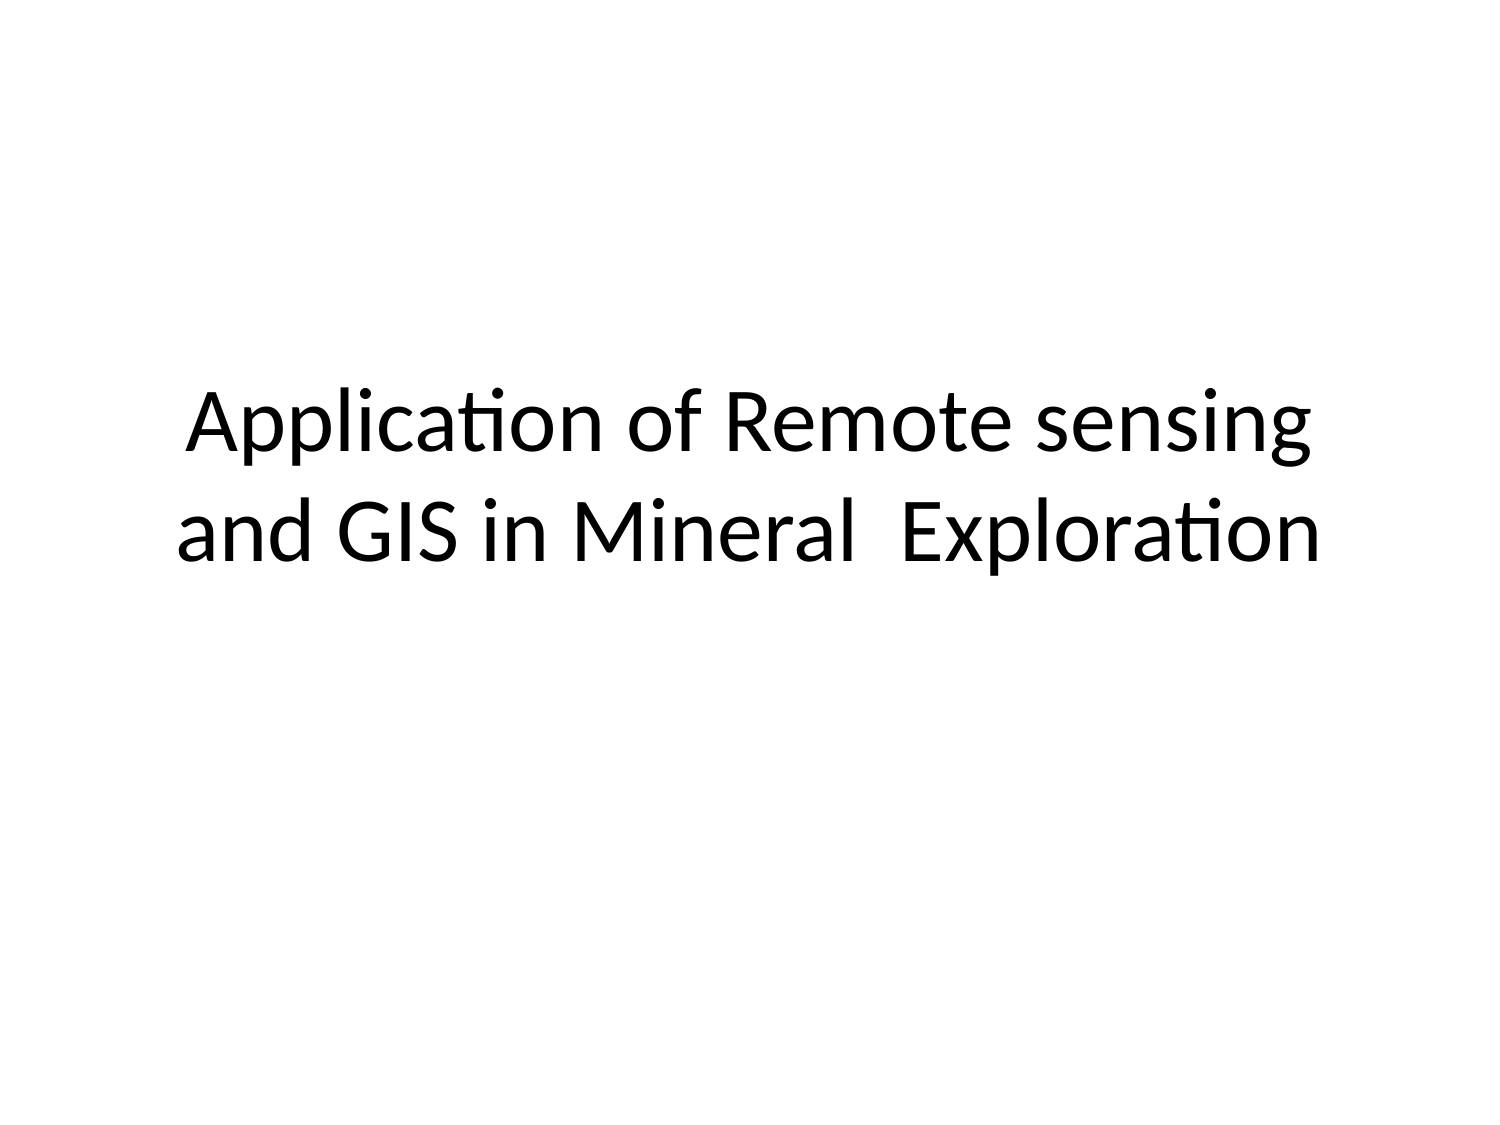

# Application of Remote sensing and GIS in Mineral  Exploration